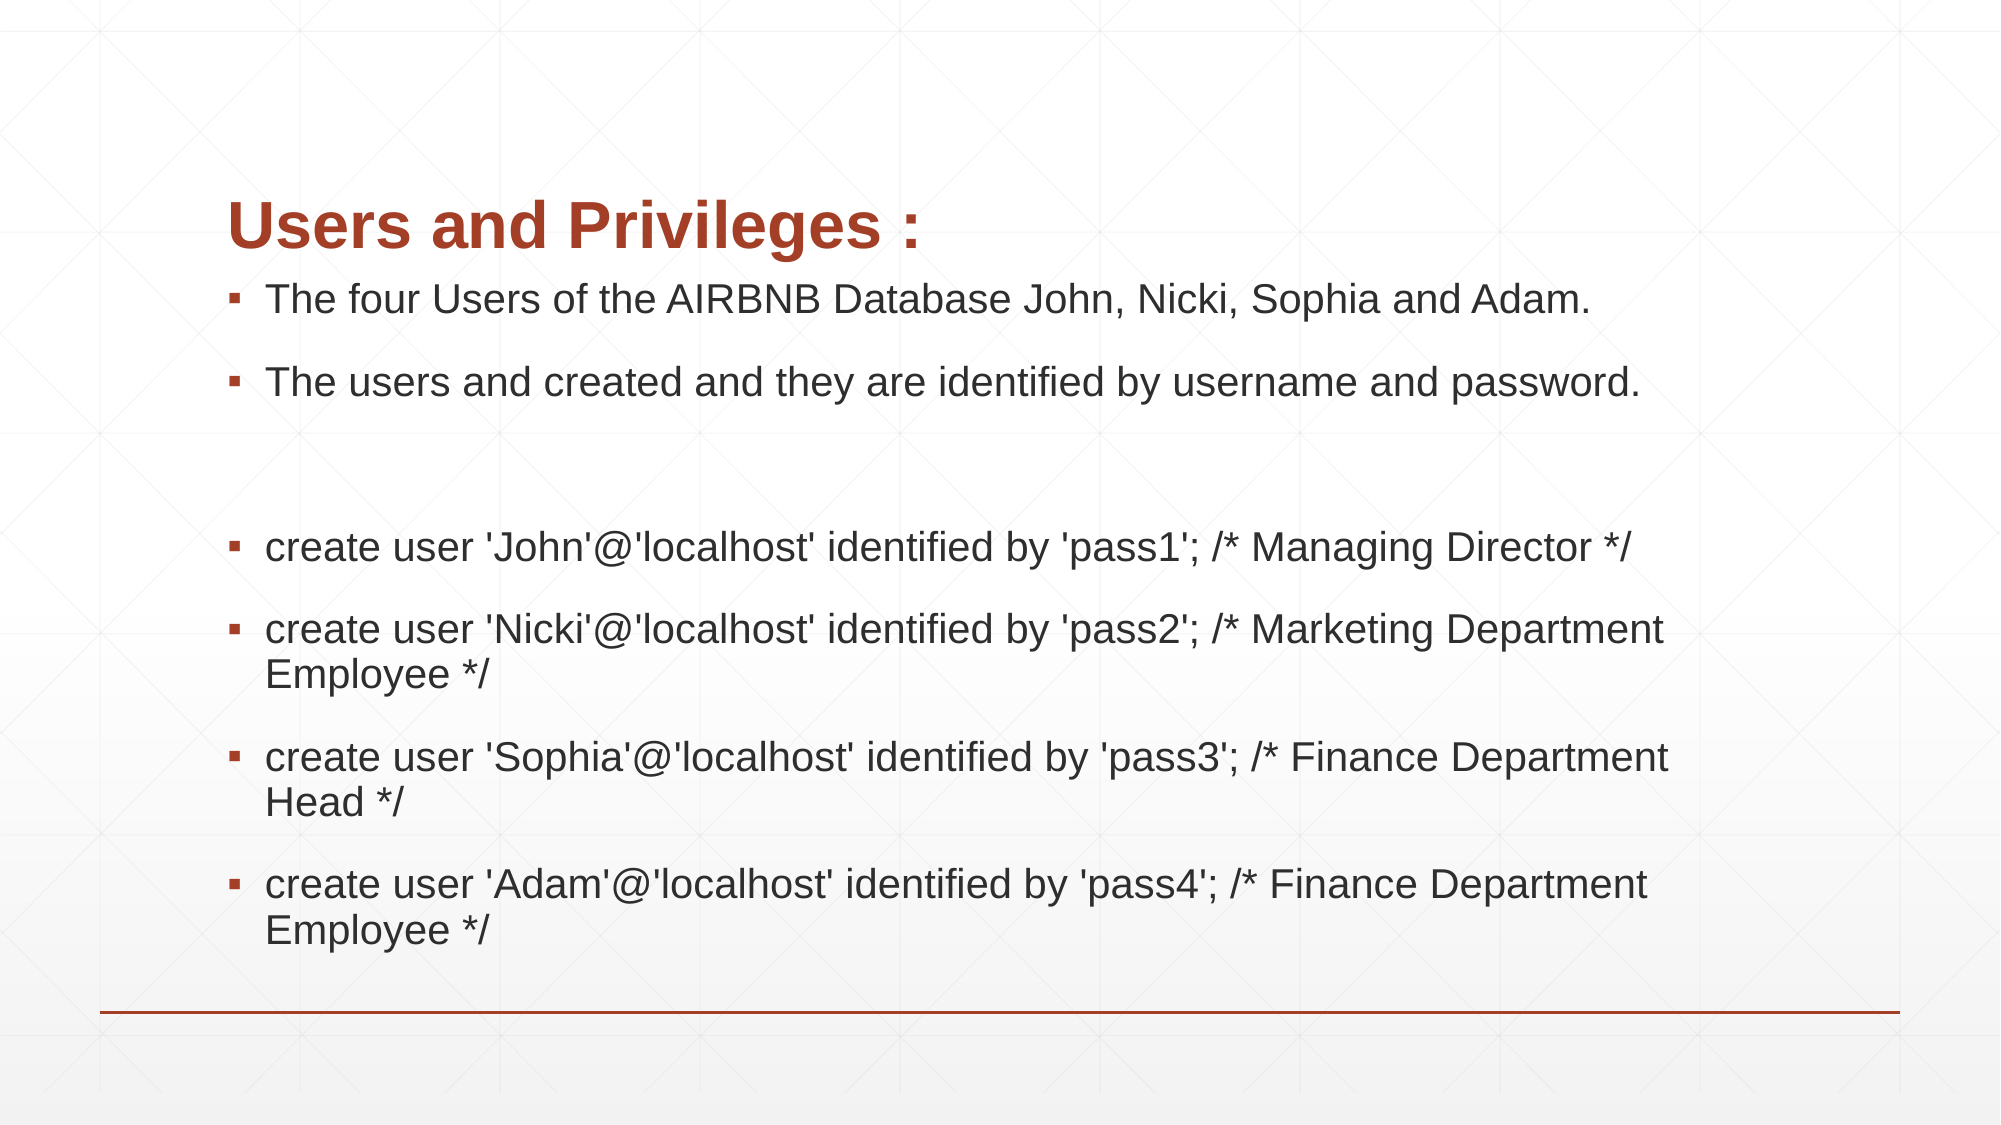

# Users and Privileges :
The four Users of the AIRBNB Database John, Nicki, Sophia and Adam.
The users and created and they are identified by username and password.

create user 'John'@'localhost' identified by 'pass1'; /* Managing Director */
create user 'Nicki'@'localhost' identified by 'pass2'; /* Marketing Department Employee */
create user 'Sophia'@'localhost' identified by 'pass3'; /* Finance Department Head */
create user 'Adam'@'localhost' identified by 'pass4'; /* Finance Department Employee */